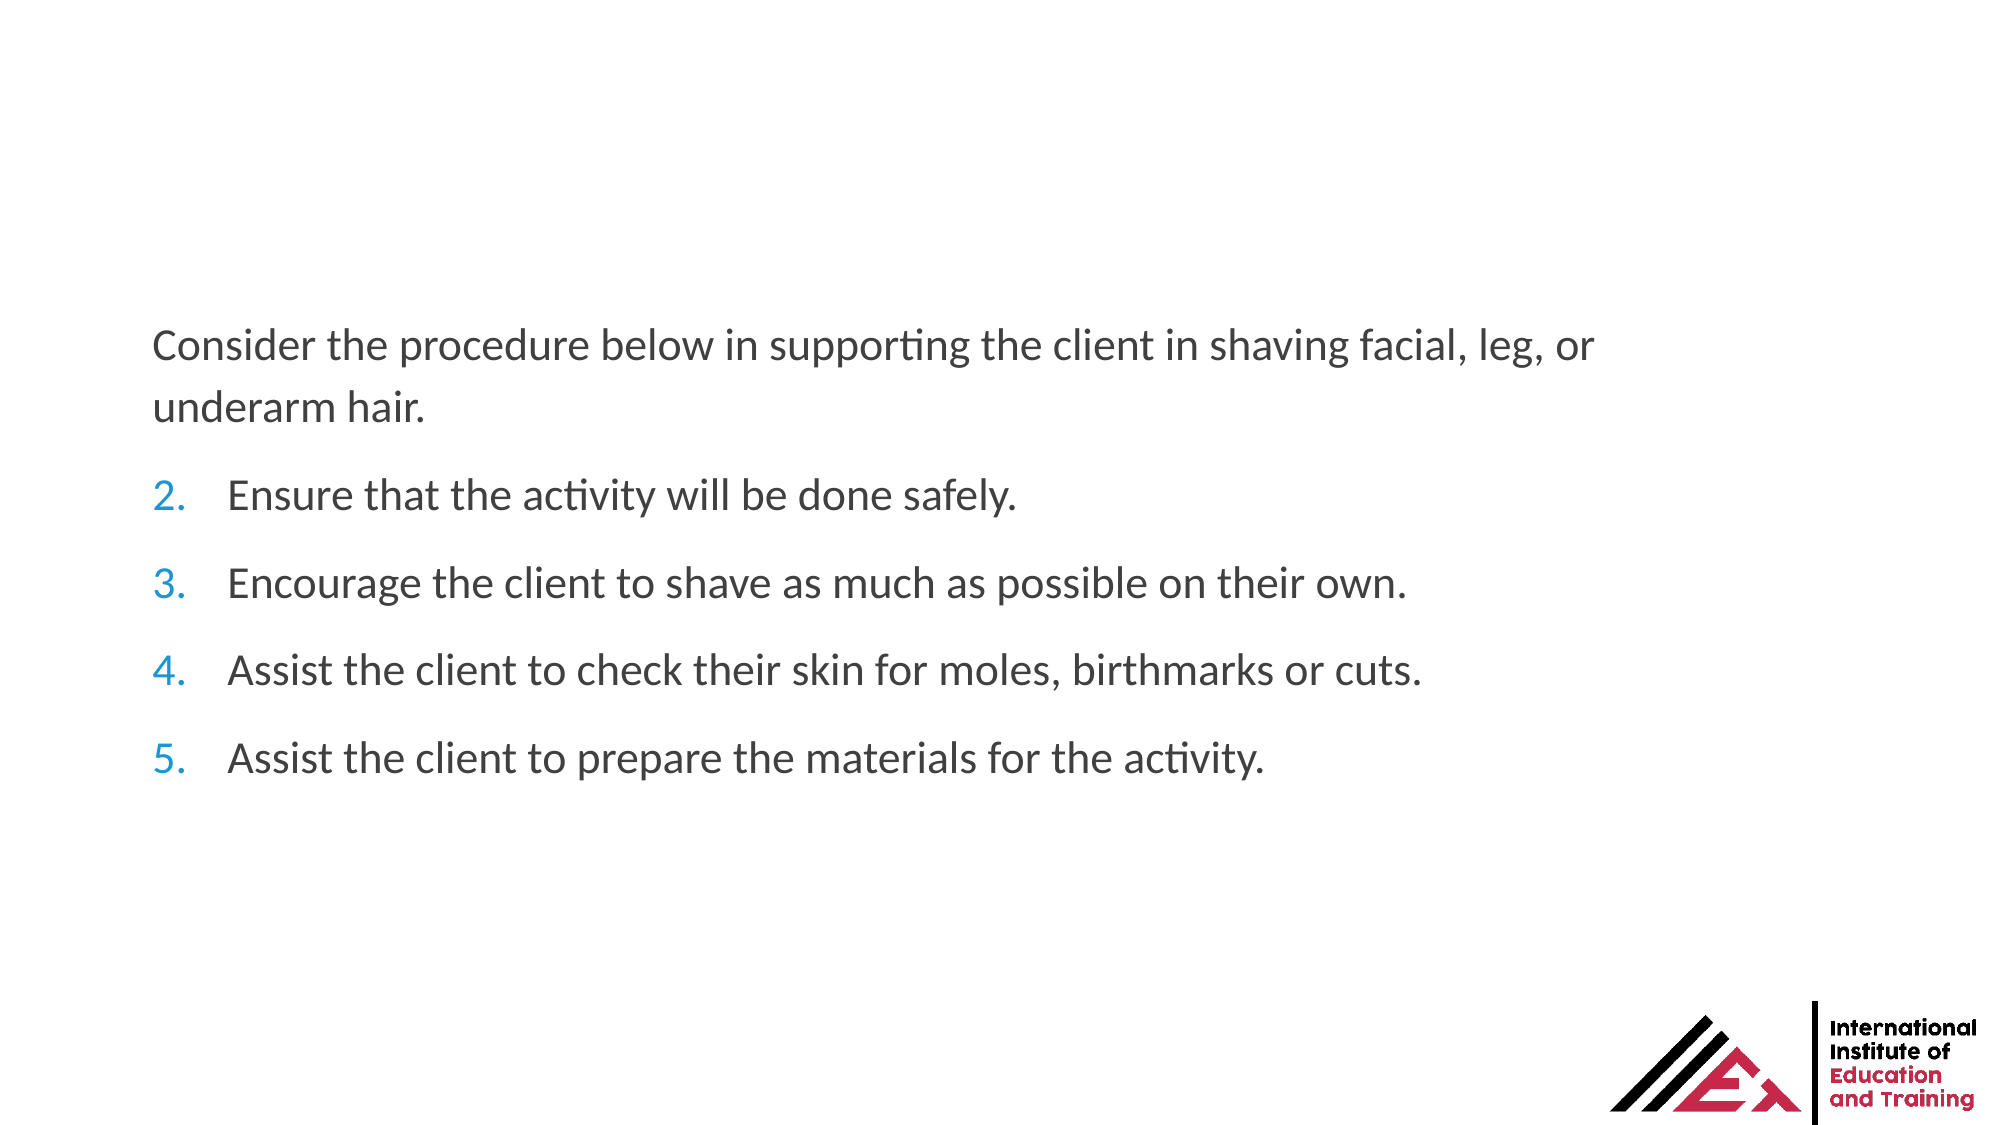

Consider the procedure below in supporting the client in shaving facial, leg, or underarm hair.
Ensure that the activity will be done safely.
Encourage the client to shave as much as possible on their own.
Assist the client to check their skin for moles, birthmarks or cuts.
Assist the client to prepare the materials for the activity.